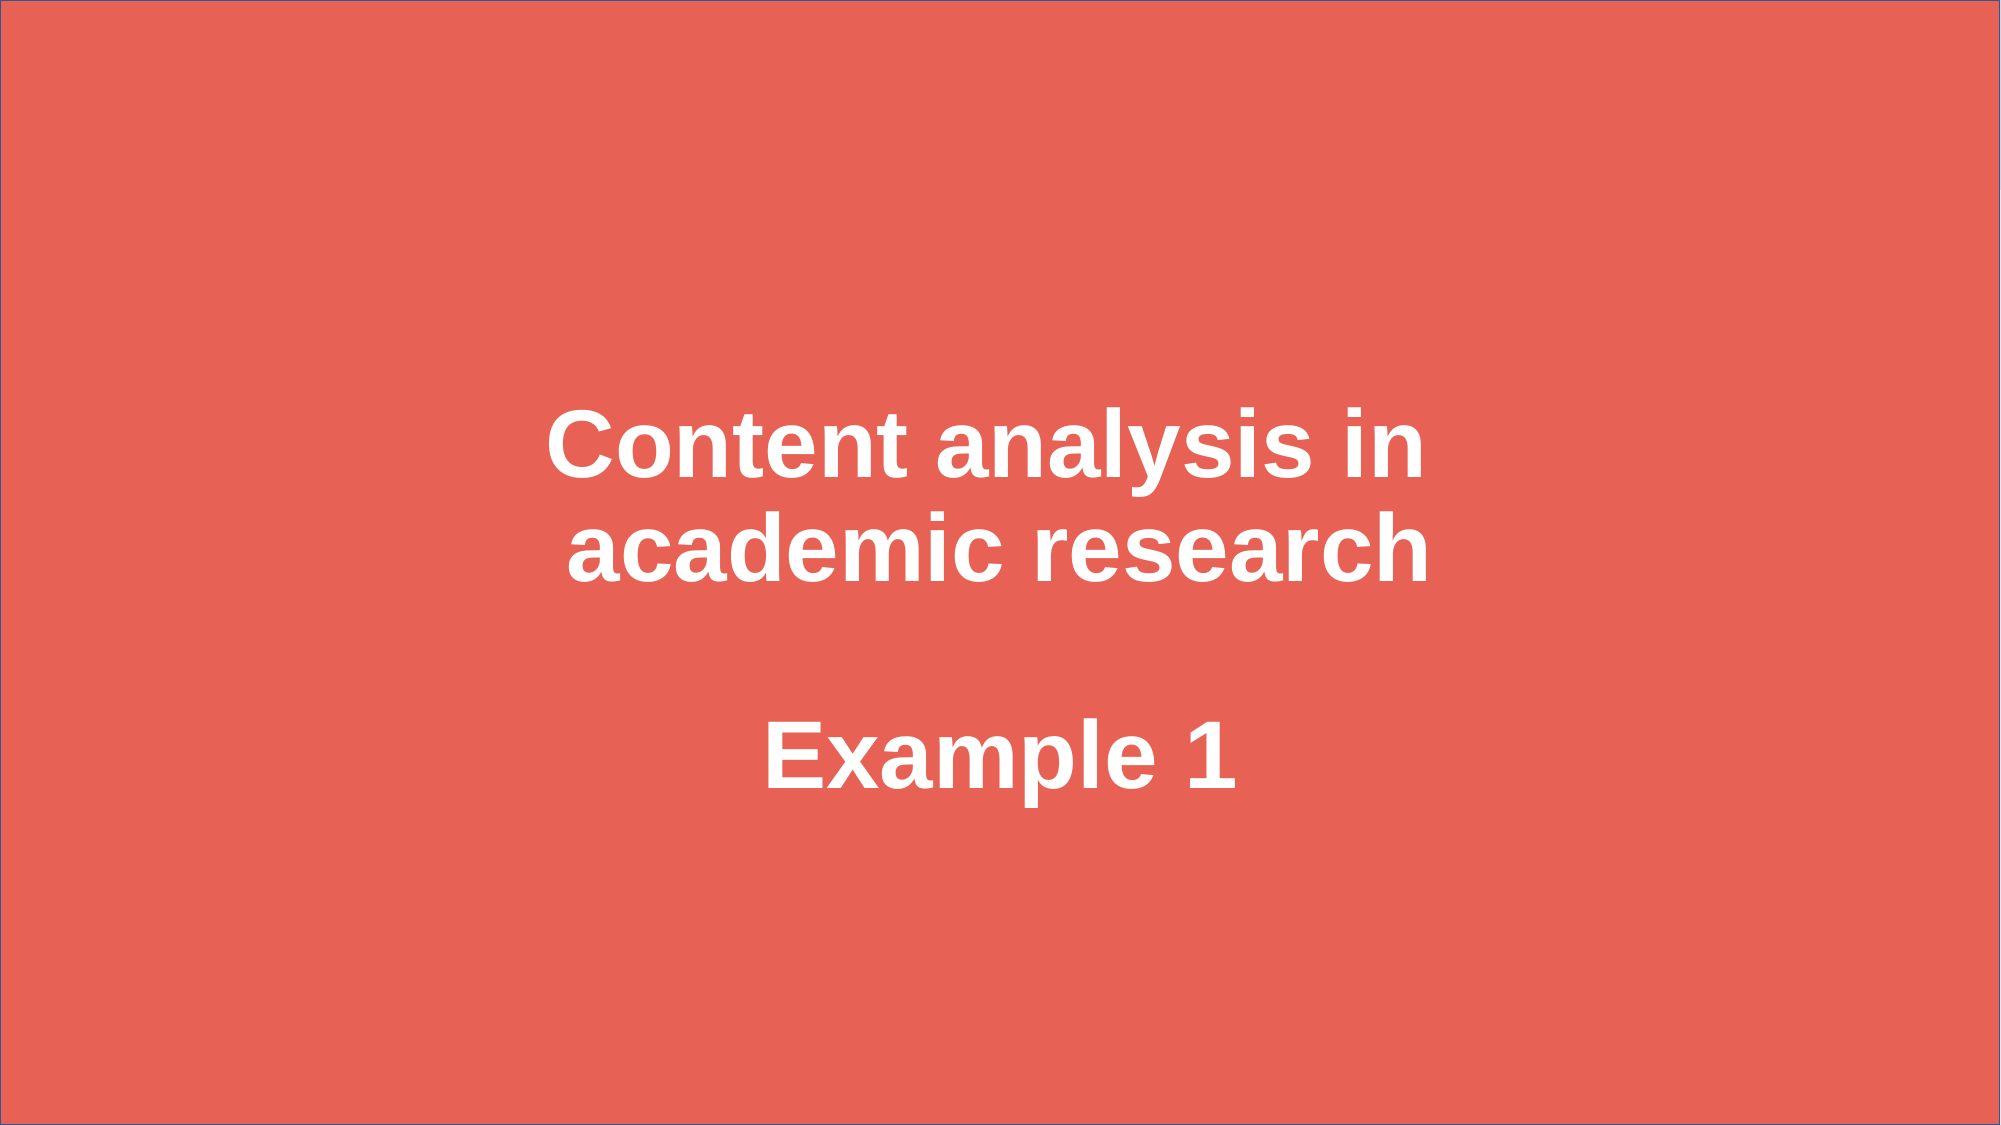

# Content analysis in academic research Example 1